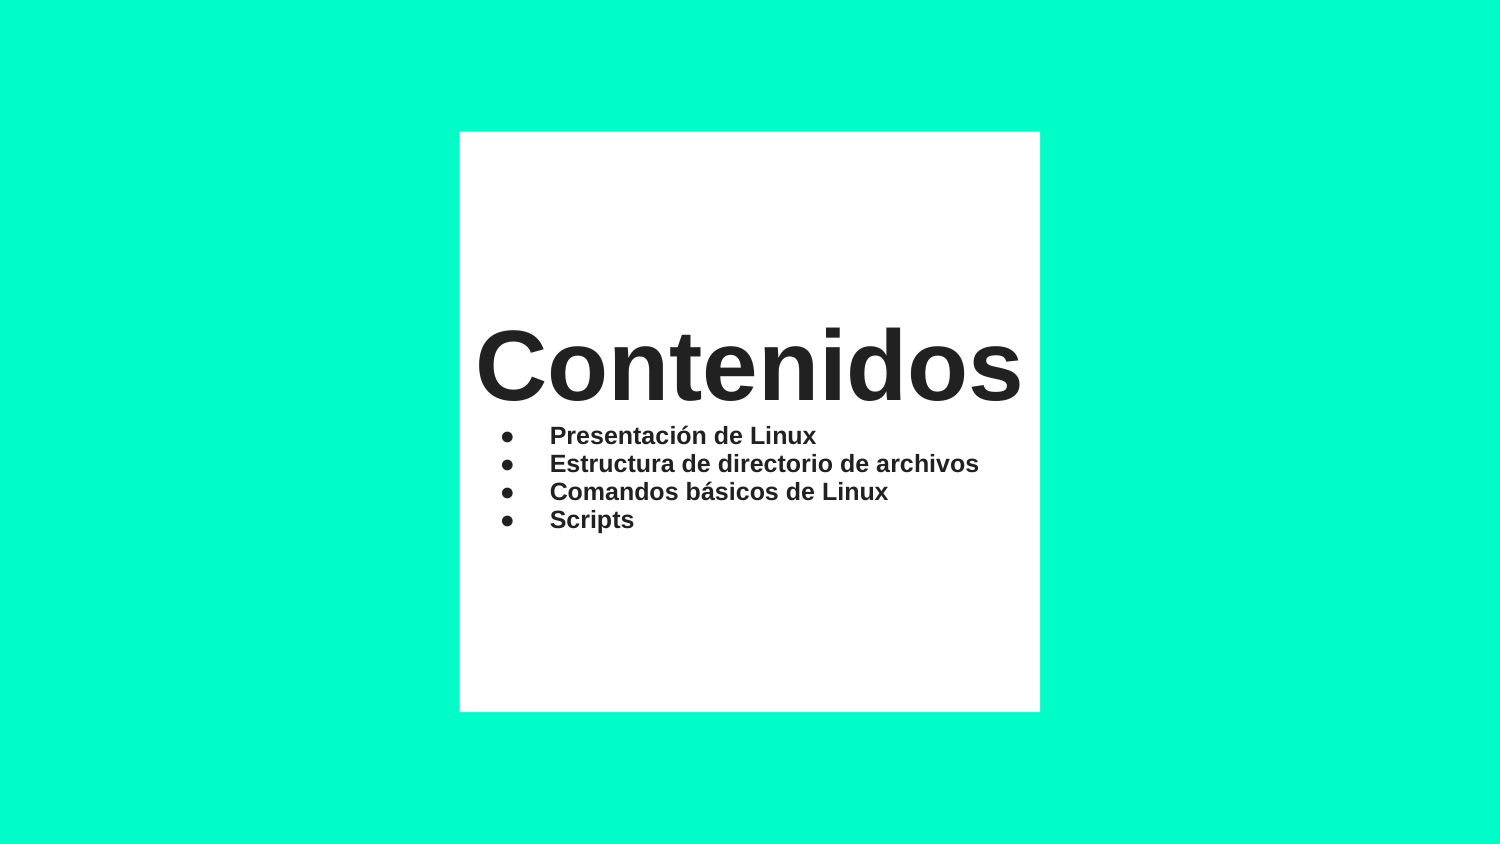

# Contenidos
Presentación de Linux
Estructura de directorio de archivos
Comandos básicos de Linux
Scripts